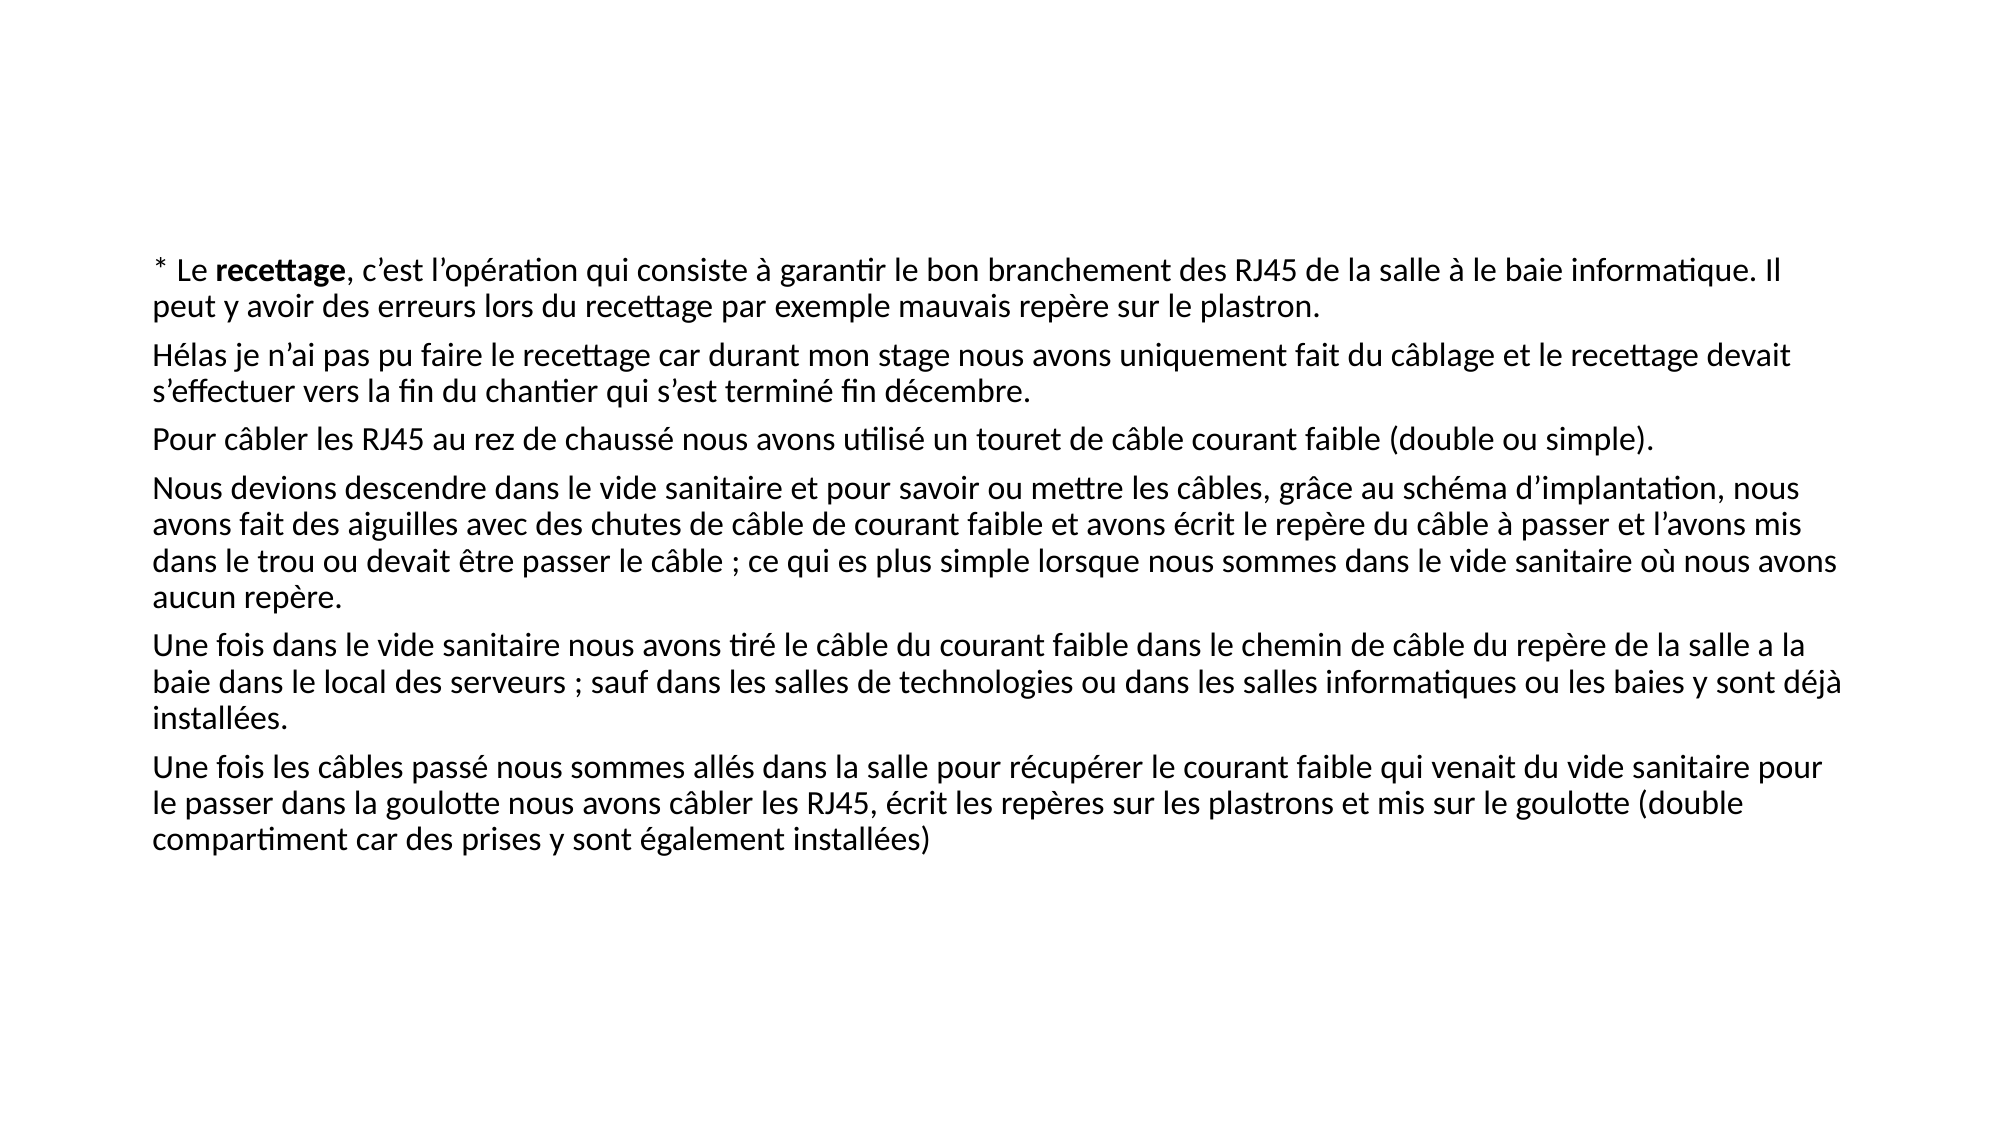

#
* Le recettage, c’est l’opération qui consiste à garantir le bon branchement des RJ45 de la salle à le baie informatique. Il peut y avoir des erreurs lors du recettage par exemple mauvais repère sur le plastron.
Hélas je n’ai pas pu faire le recettage car durant mon stage nous avons uniquement fait du câblage et le recettage devait s’effectuer vers la fin du chantier qui s’est terminé fin décembre.
Pour câbler les RJ45 au rez de chaussé nous avons utilisé un touret de câble courant faible (double ou simple).
Nous devions descendre dans le vide sanitaire et pour savoir ou mettre les câbles, grâce au schéma d’implantation, nous avons fait des aiguilles avec des chutes de câble de courant faible et avons écrit le repère du câble à passer et l’avons mis dans le trou ou devait être passer le câble ; ce qui es plus simple lorsque nous sommes dans le vide sanitaire où nous avons aucun repère.
Une fois dans le vide sanitaire nous avons tiré le câble du courant faible dans le chemin de câble du repère de la salle a la baie dans le local des serveurs ; sauf dans les salles de technologies ou dans les salles informatiques ou les baies y sont déjà installées.
Une fois les câbles passé nous sommes allés dans la salle pour récupérer le courant faible qui venait du vide sanitaire pour le passer dans la goulotte nous avons câbler les RJ45, écrit les repères sur les plastrons et mis sur le goulotte (double compartiment car des prises y sont également installées)